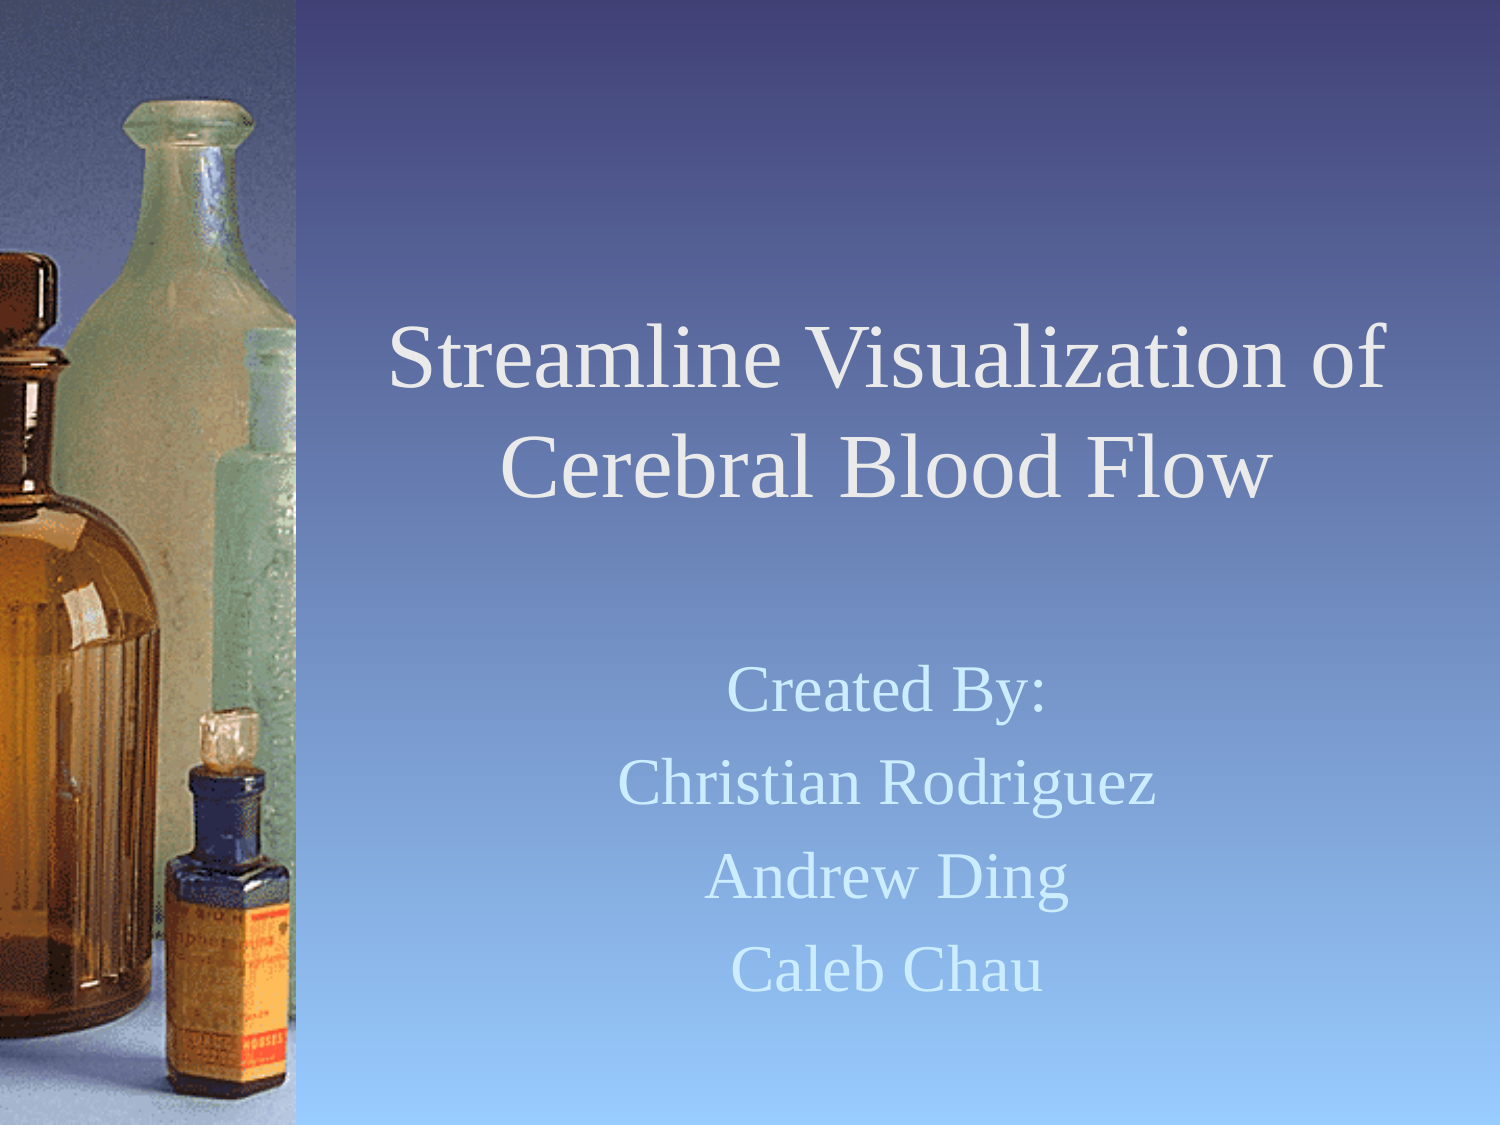

# Streamline Visualization of Cerebral Blood Flow
Created By:
Christian Rodriguez
Andrew Ding
Caleb Chau